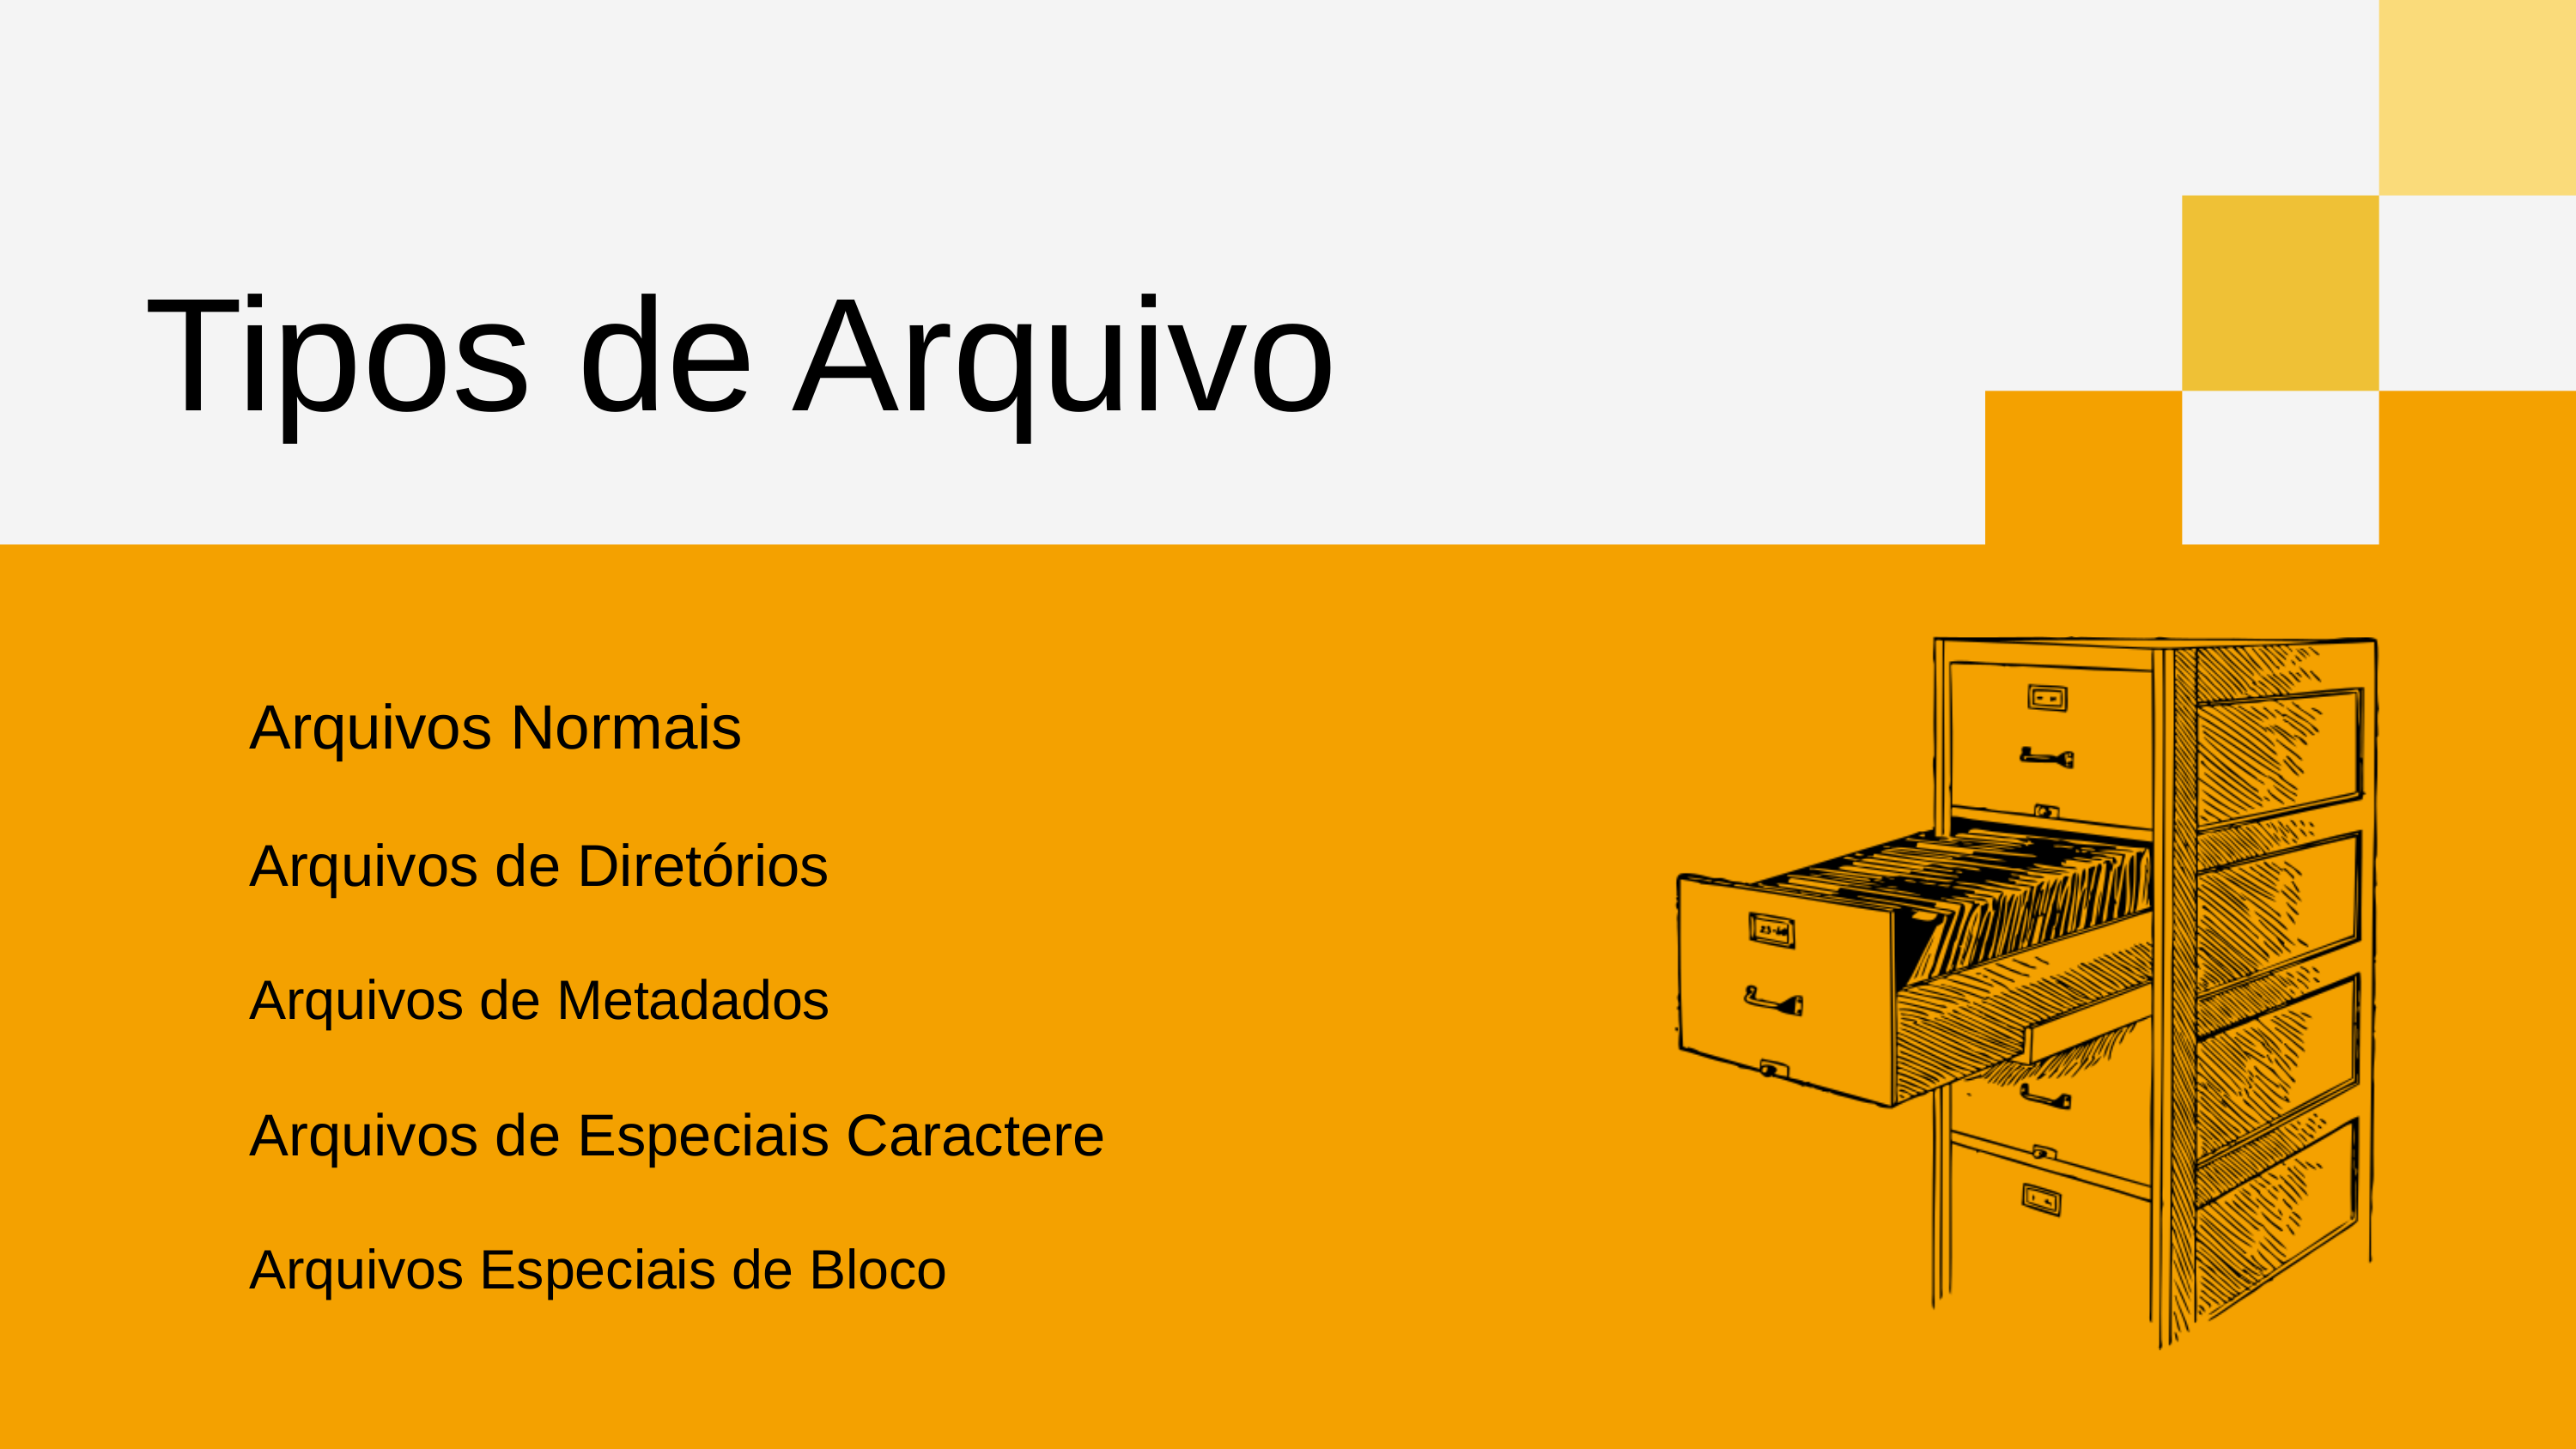

Tipos de Arquivo

Arquivos Normais
Arquivos de Diretórios
Arquivos de Metadados
Arquivos de Especiais Caractere
Arquivos Especiais de Bloco